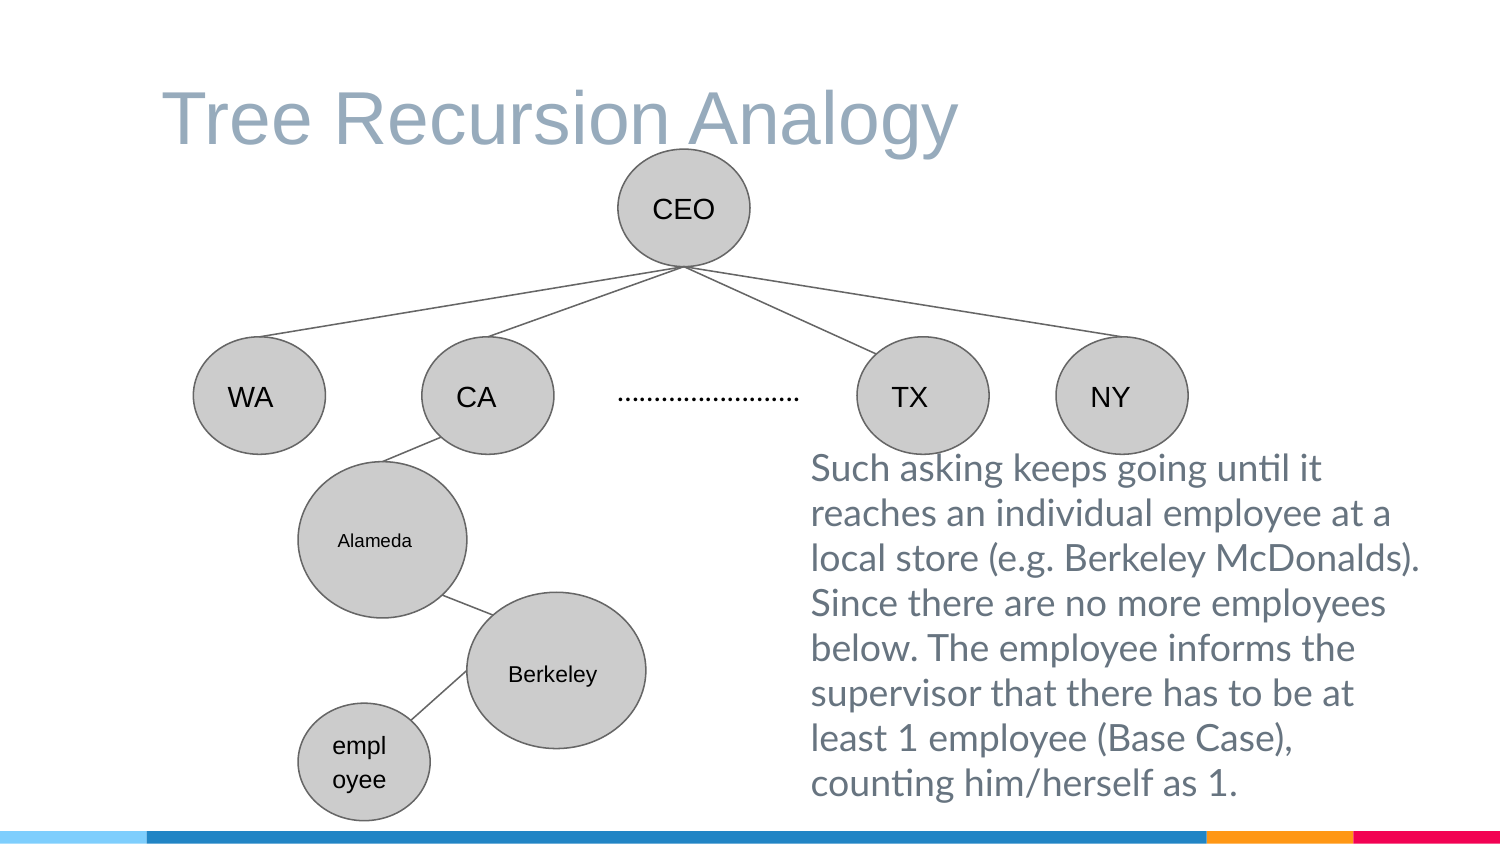

# Tree Recursion Analogy
CEO
WA
CA
TX
NY
…………………….
Such asking keeps going until it reaches an individual employee at a local store (e.g. Berkeley McDonalds). Since there are no more employees below. The employee informs the supervisor that there has to be at least 1 employee (Base Case), counting him/herself as 1.
Alameda
Berkeley
employee